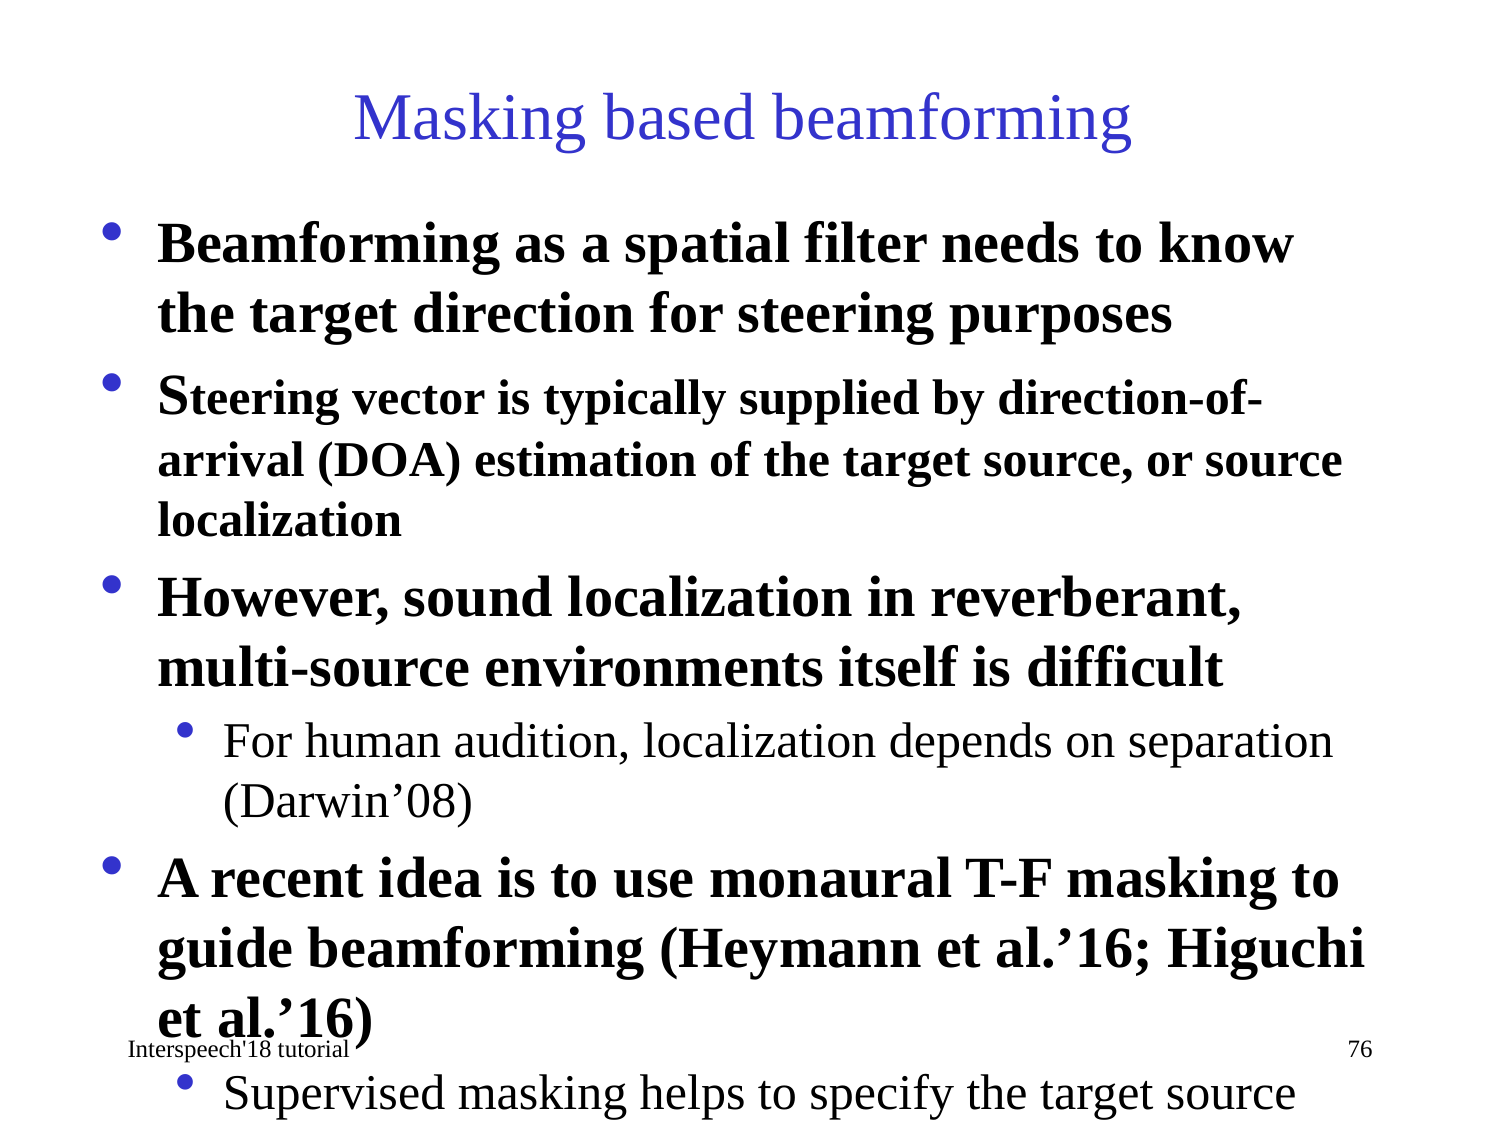

# Masking based beamforming
Beamforming as a spatial filter needs to know the target direction for steering purposes
Steering vector is typically supplied by direction-of-arrival (DOA) estimation of the target source, or source localization
However, sound localization in reverberant, multi-source environments itself is difficult
For human audition, localization depends on separation (Darwin’08)
A recent idea is to use monaural T-F masking to guide beamforming (Heymann et al.’16; Higuchi et al.’16)
Supervised masking helps to specify the target source
Masking also helps by suppressing interfering sound sources
Interspeech'18 tutorial
76